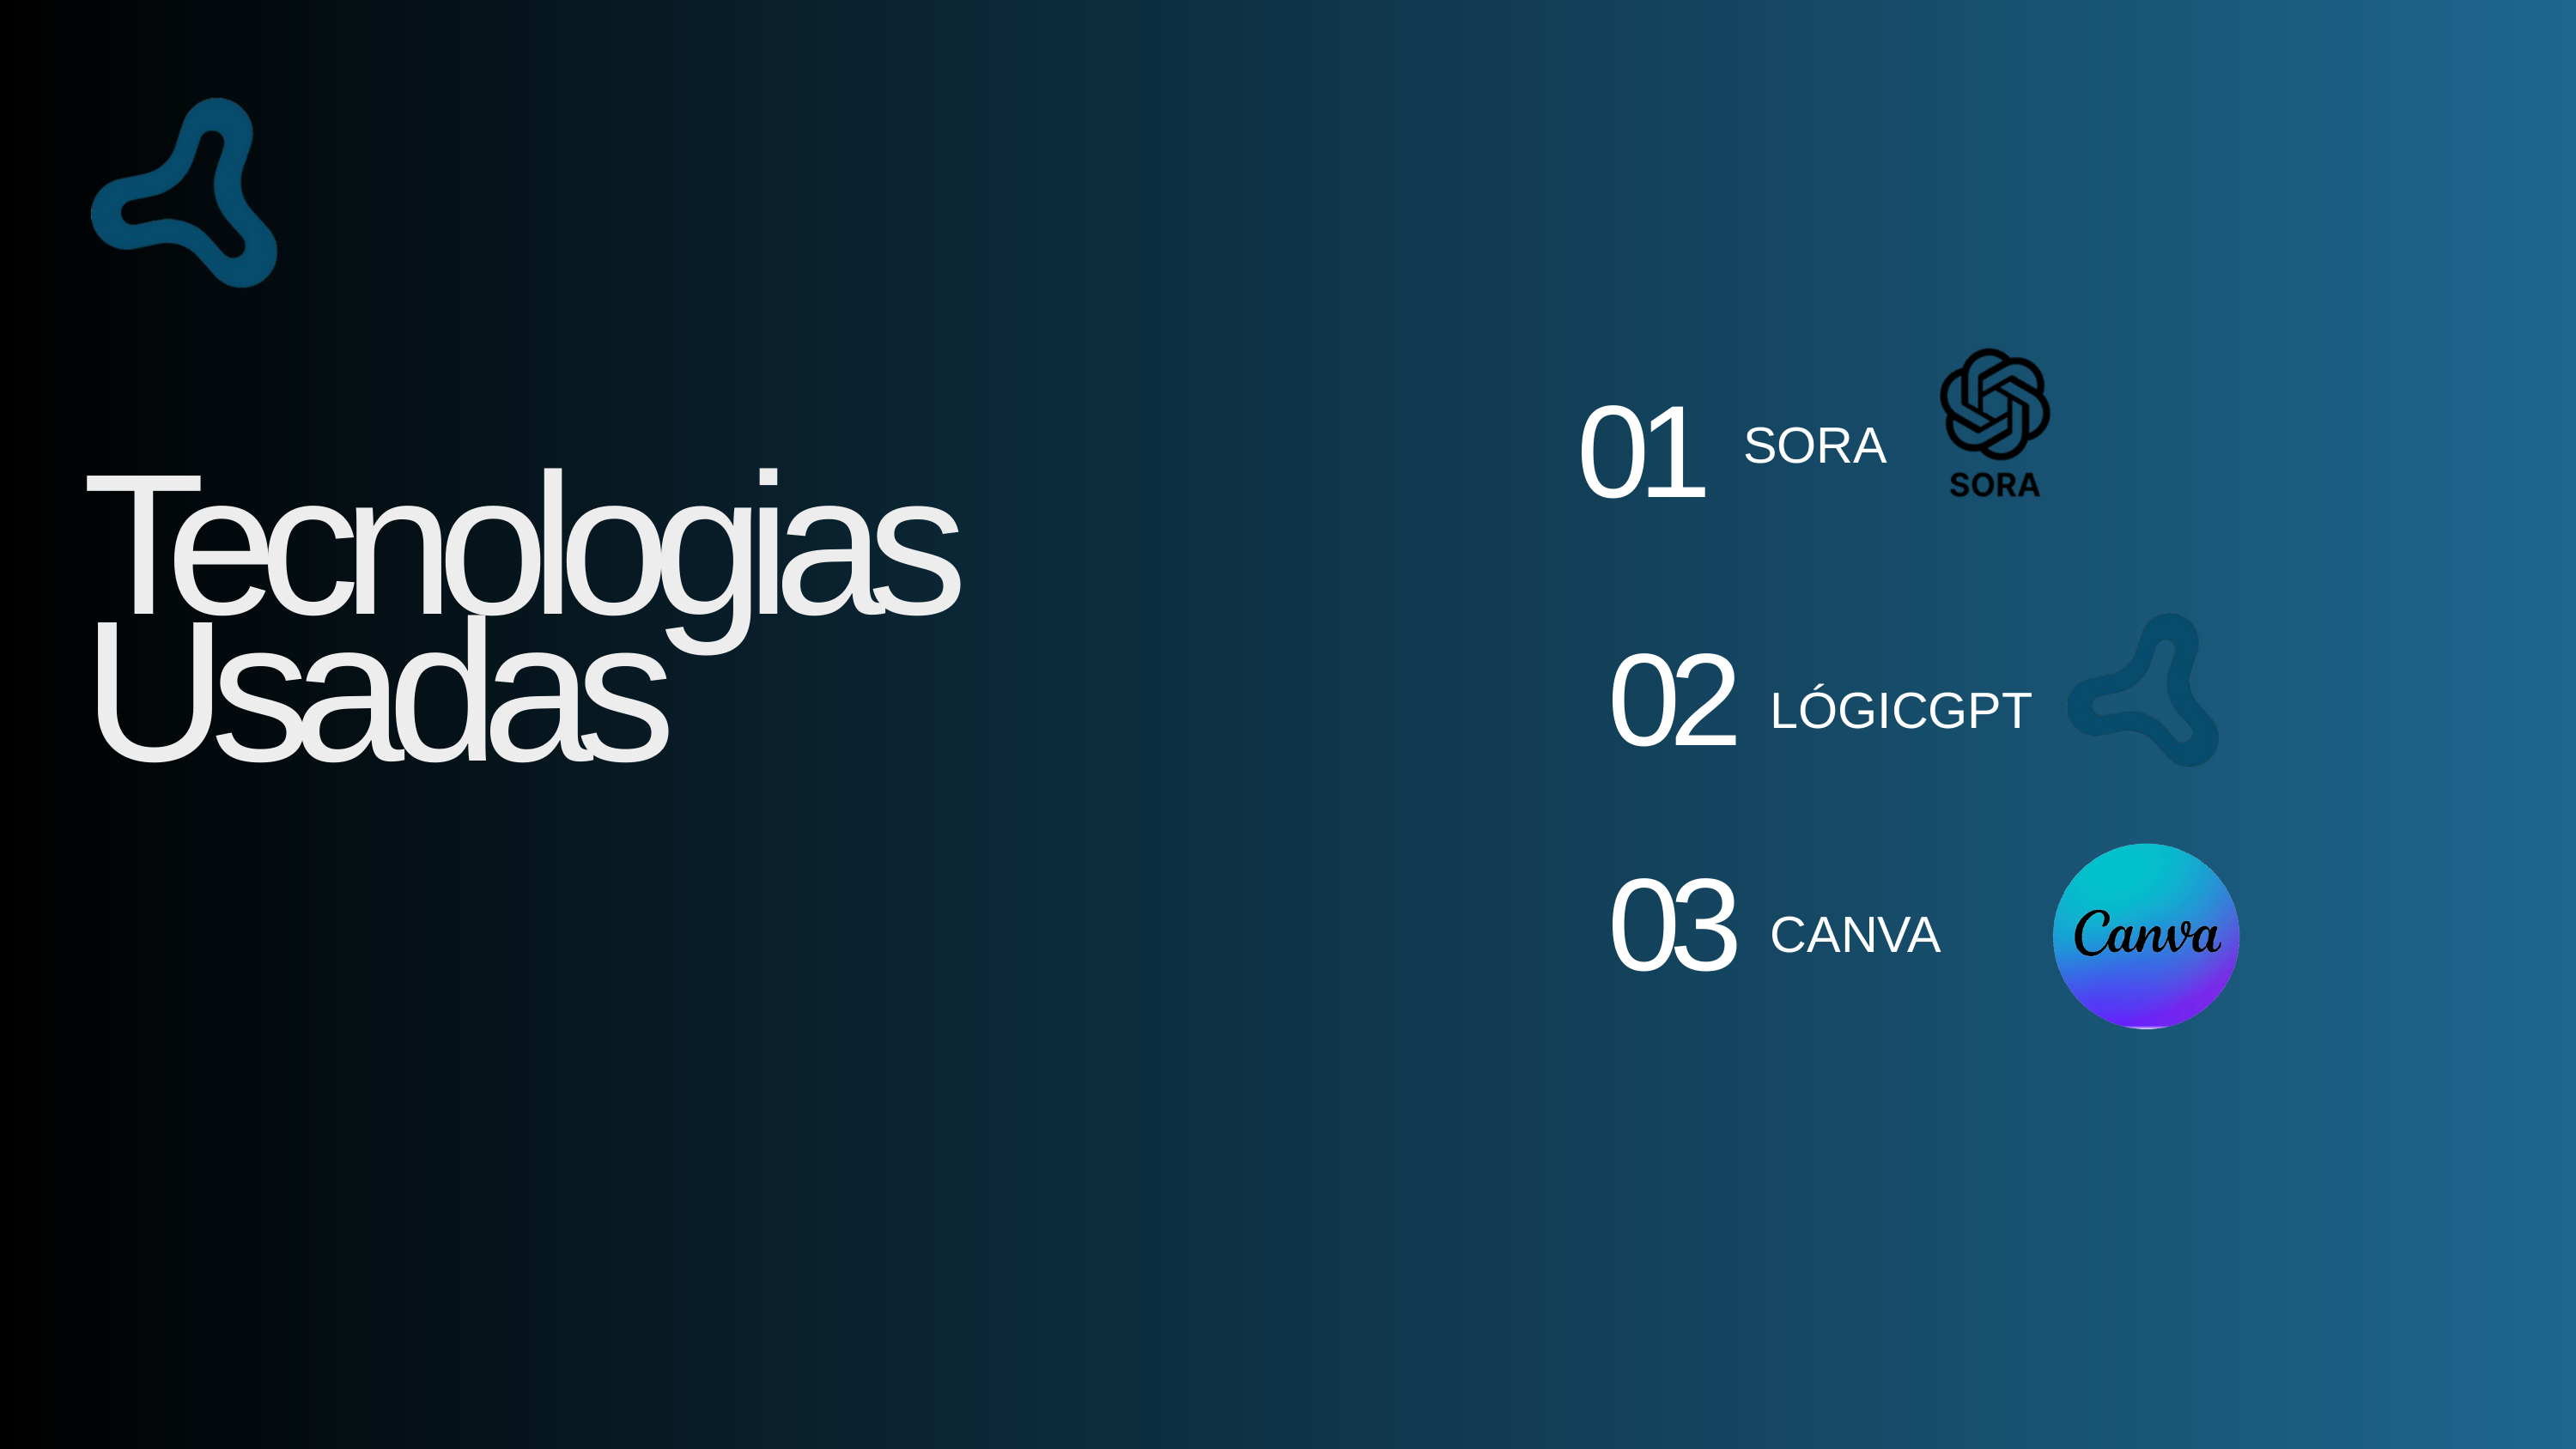

SORA
01
Tecnologias Usadas

02
LÓGICGPT

03
CANVA